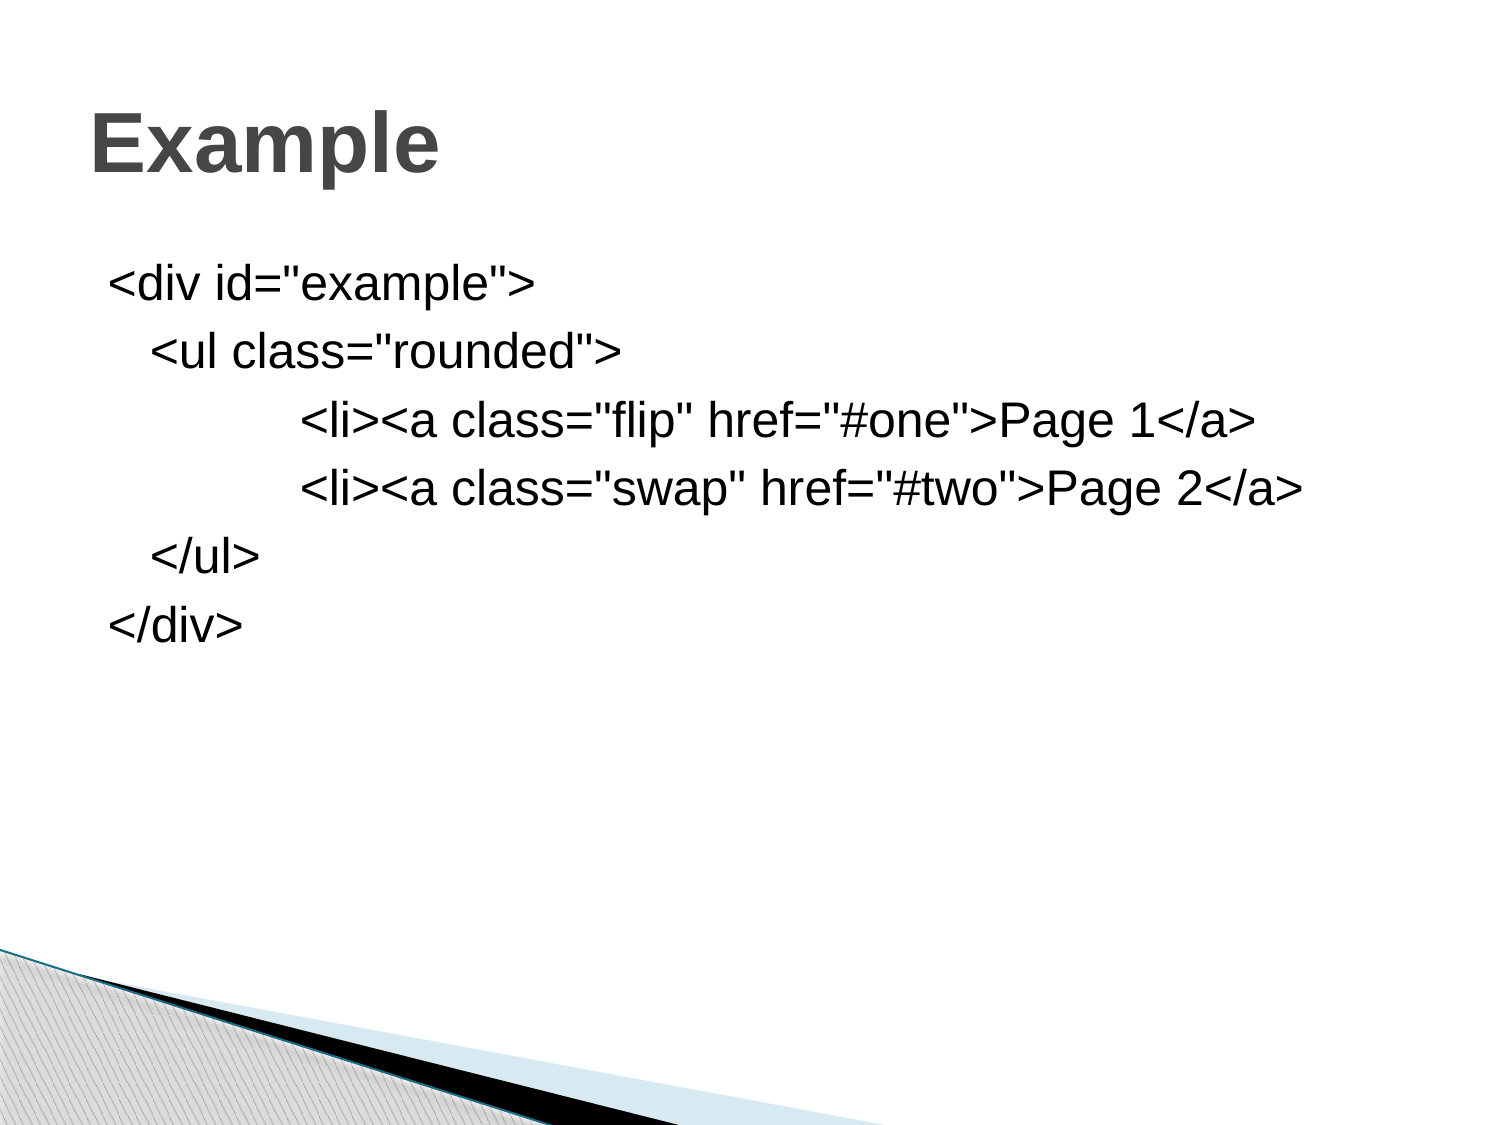

# Example
<div id="example">
	<ul class="rounded">
		<li><a class="flip" href="#one">Page 1</a>
		<li><a class="swap" href="#two">Page 2</a>
	</ul>
</div>